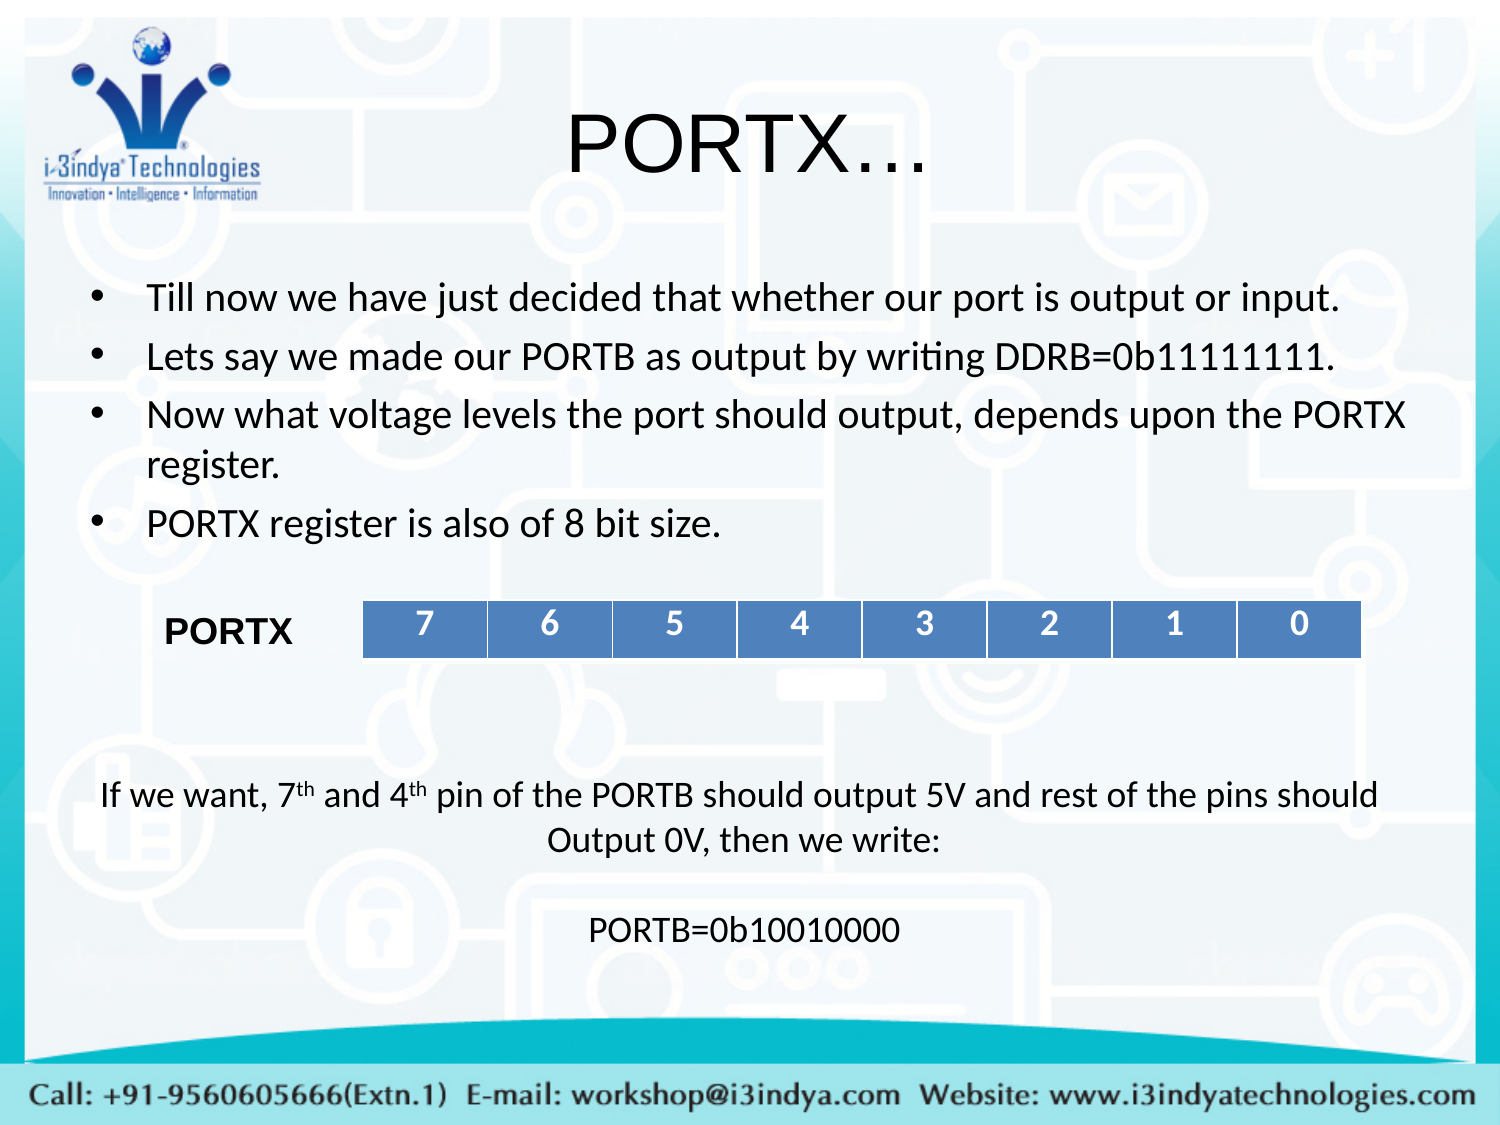

# PORTX…
Till now we have just decided that whether our port is output or input.
Lets say we made our PORTB as output by writing DDRB=0b11111111.
Now what voltage levels the port should output, depends upon the PORTX register.
PORTX register is also of 8 bit size.
PORTX
| 7 | 6 | 5 | 4 | 3 | 2 | 1 | 0 |
| --- | --- | --- | --- | --- | --- | --- | --- |
If we want, 7th and 4th pin of the PORTB should output 5V and rest of the pins should
Output 0V, then we write:

PORTB=0b10010000